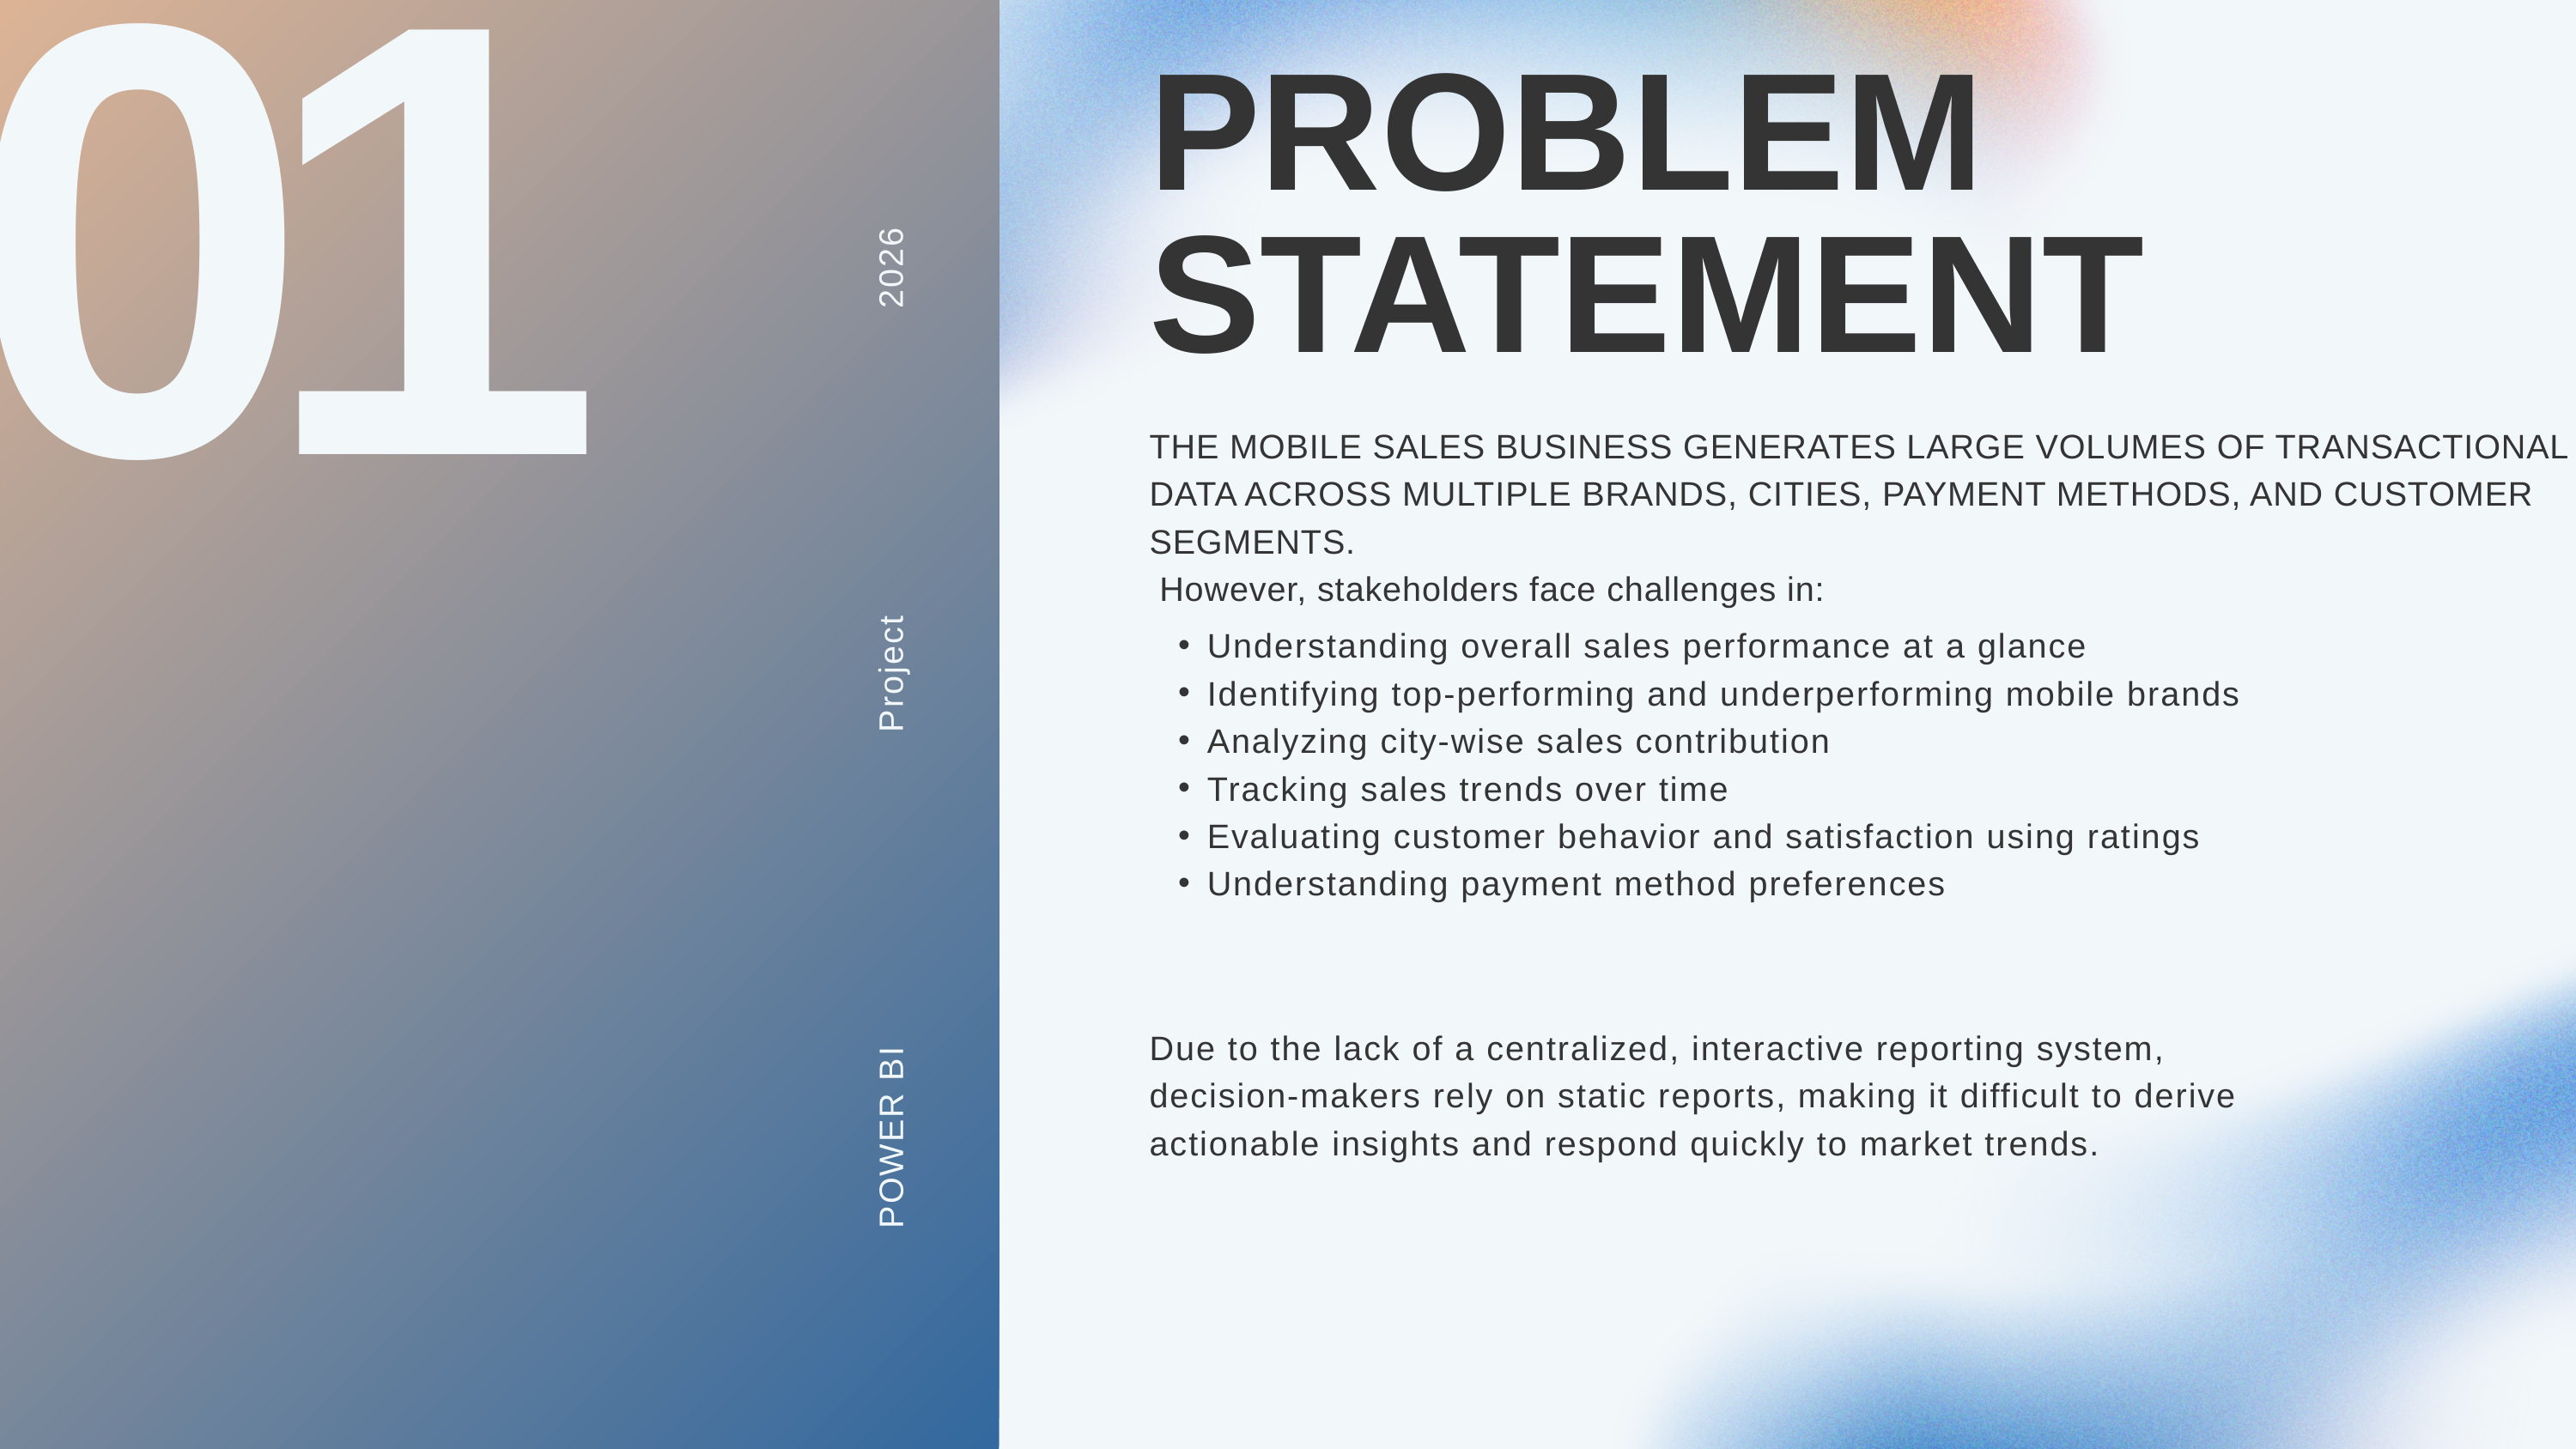

01
PROBLEM STATEMENT
2026

THE MOBILE SALES BUSINESS GENERATES LARGE VOLUMES OF TRANSACTIONAL DATA ACROSS MULTIPLE BRANDS, CITIES, PAYMENT METHODS, AND CUSTOMER SEGMENTS.
 However, stakeholders face challenges in:
Understanding overall sales performance at a glance
Identifying top-performing and underperforming mobile brands
Analyzing city-wise sales contribution
Tracking sales trends over time
Evaluating customer behavior and satisfaction using ratings
Understanding payment method preferences

Project

Due to the lack of a centralized, interactive reporting system, decision-makers rely on static reports, making it difficult to derive actionable insights and respond quickly to market trends.
POWER BI